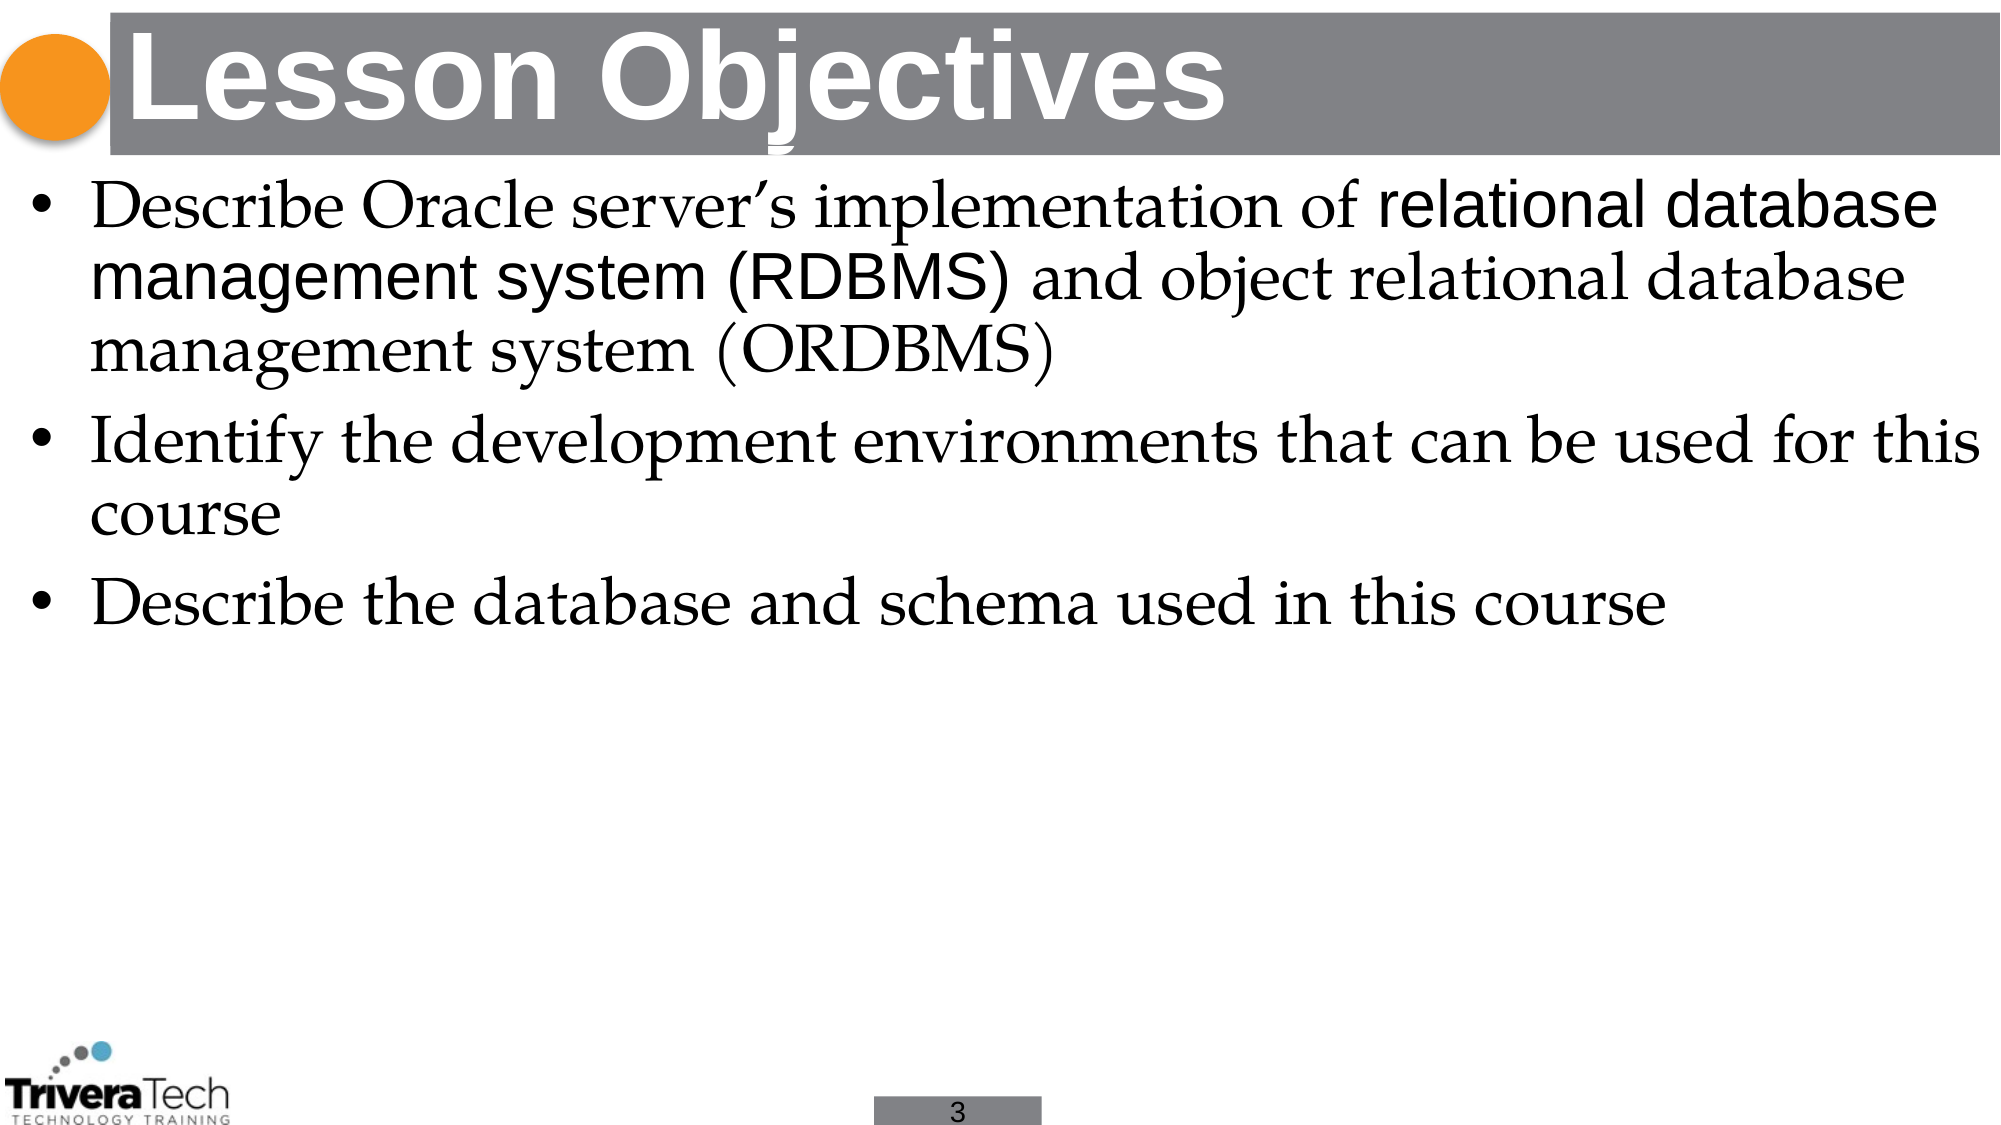

Lesson Objectives
# Lesson Objectives
Describe Oracle server’s implementation of relational database management system (RDBMS) and object relational database management system (ORDBMS)
Identify the development environments that can be used for this course
Describe the database and schema used in this course

3